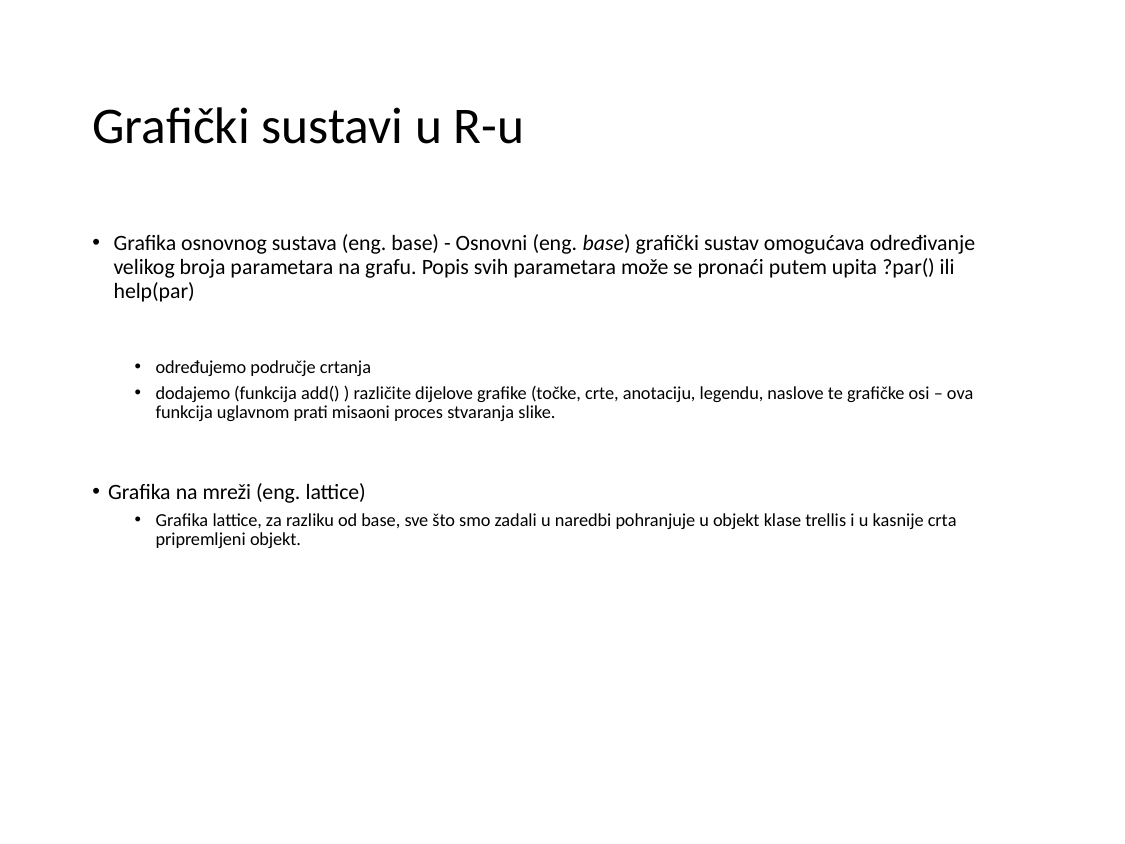

# Grafički sustavi u R-u
Grafika osnovnog sustava (eng. base) - Osnovni (eng. base) grafički sustav omogućava određivanje velikog broja parametara na grafu. Popis svih parametara može se pronaći putem upita ?par() ili help(par)

određujemo područje crtanja
dodajemo (funkcija add() ) različite dijelove grafike (točke, crte, anotaciju, legendu, naslove te grafičke osi – ova funkcija uglavnom prati misaoni proces stvaranja slike.

Grafika na mreži (eng. lattice)
Grafika lattice, za razliku od base, sve što smo zadali u naredbi pohranjuje u objekt klase trellis i u kasnije crta pripremljeni objekt.